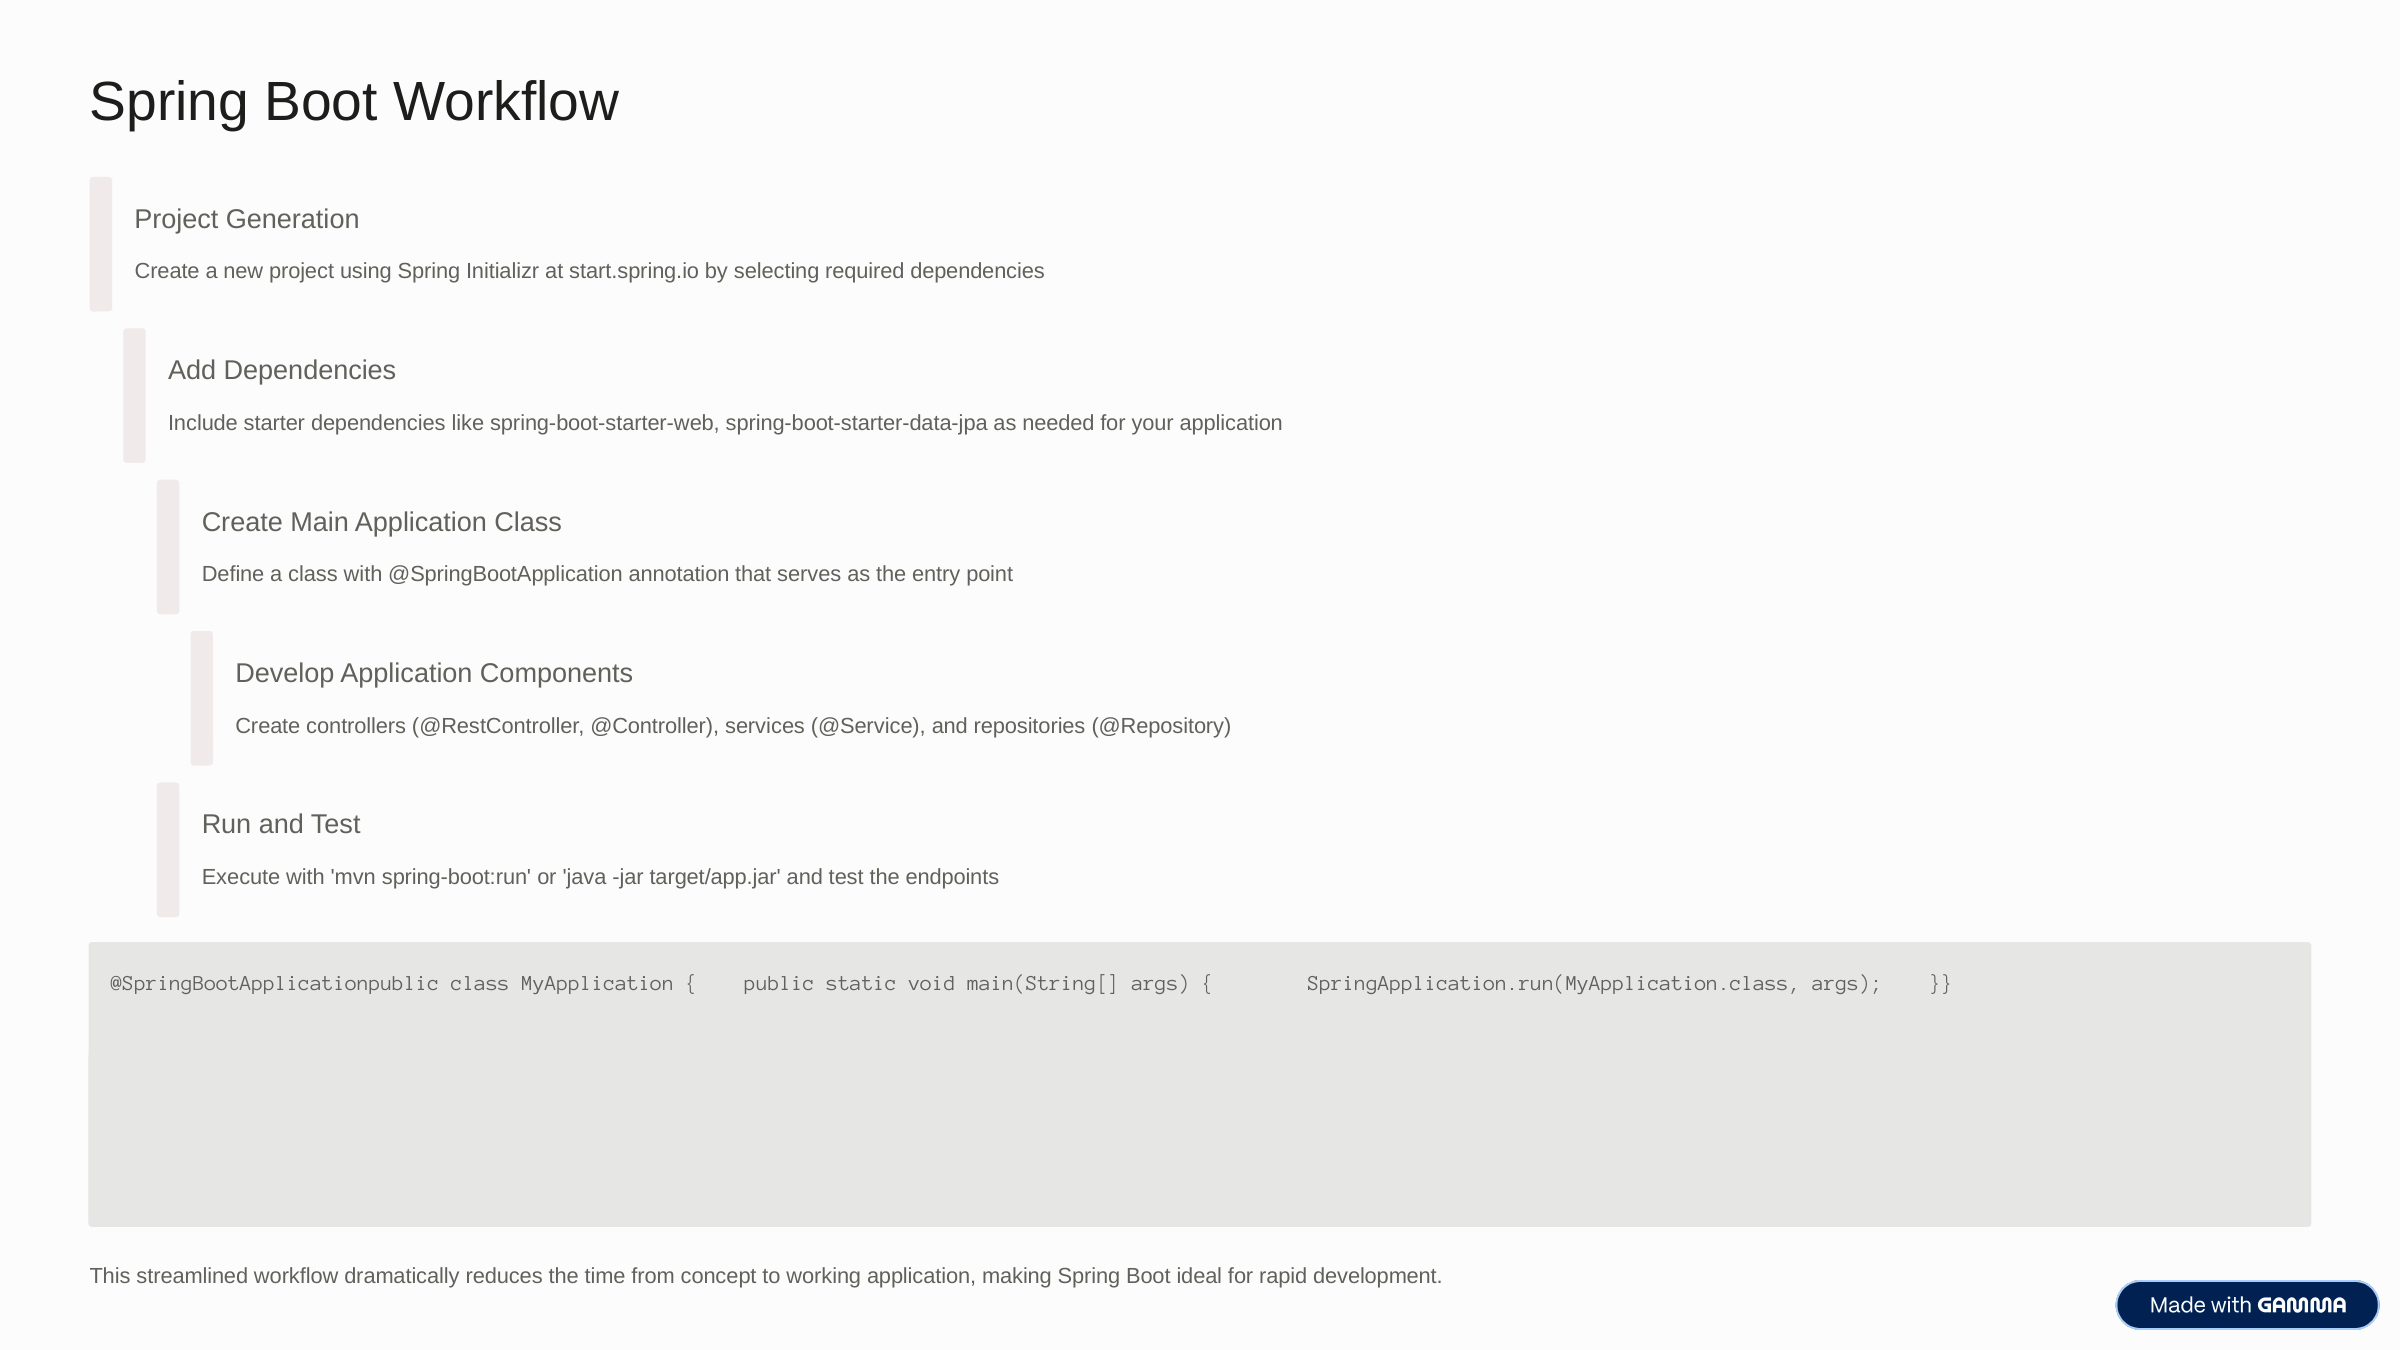

Spring Boot Workflow

Project Generation
Create a new project using Spring Initializr at start.spring.io by selecting required dependencies

Add Dependencies
Include starter dependencies like spring-boot-starter-web, spring-boot-starter-data-jpa as needed for your application

Create Main Application Class
Define a class with @SpringBootApplication annotation that serves as the entry point

Develop Application Components
Create controllers (@RestController, @Controller), services (@Service), and repositories (@Repository)

Run and Test
Execute with 'mvn spring-boot:run' or 'java -jar target/app.jar' and test the endpoints

@SpringBootApplicationpublic class MyApplication {    public static void main(String[] args) {        SpringApplication.run(MyApplication.class, args);    }}
This streamlined workflow dramatically reduces the time from concept to working application, making Spring Boot ideal for rapid development.